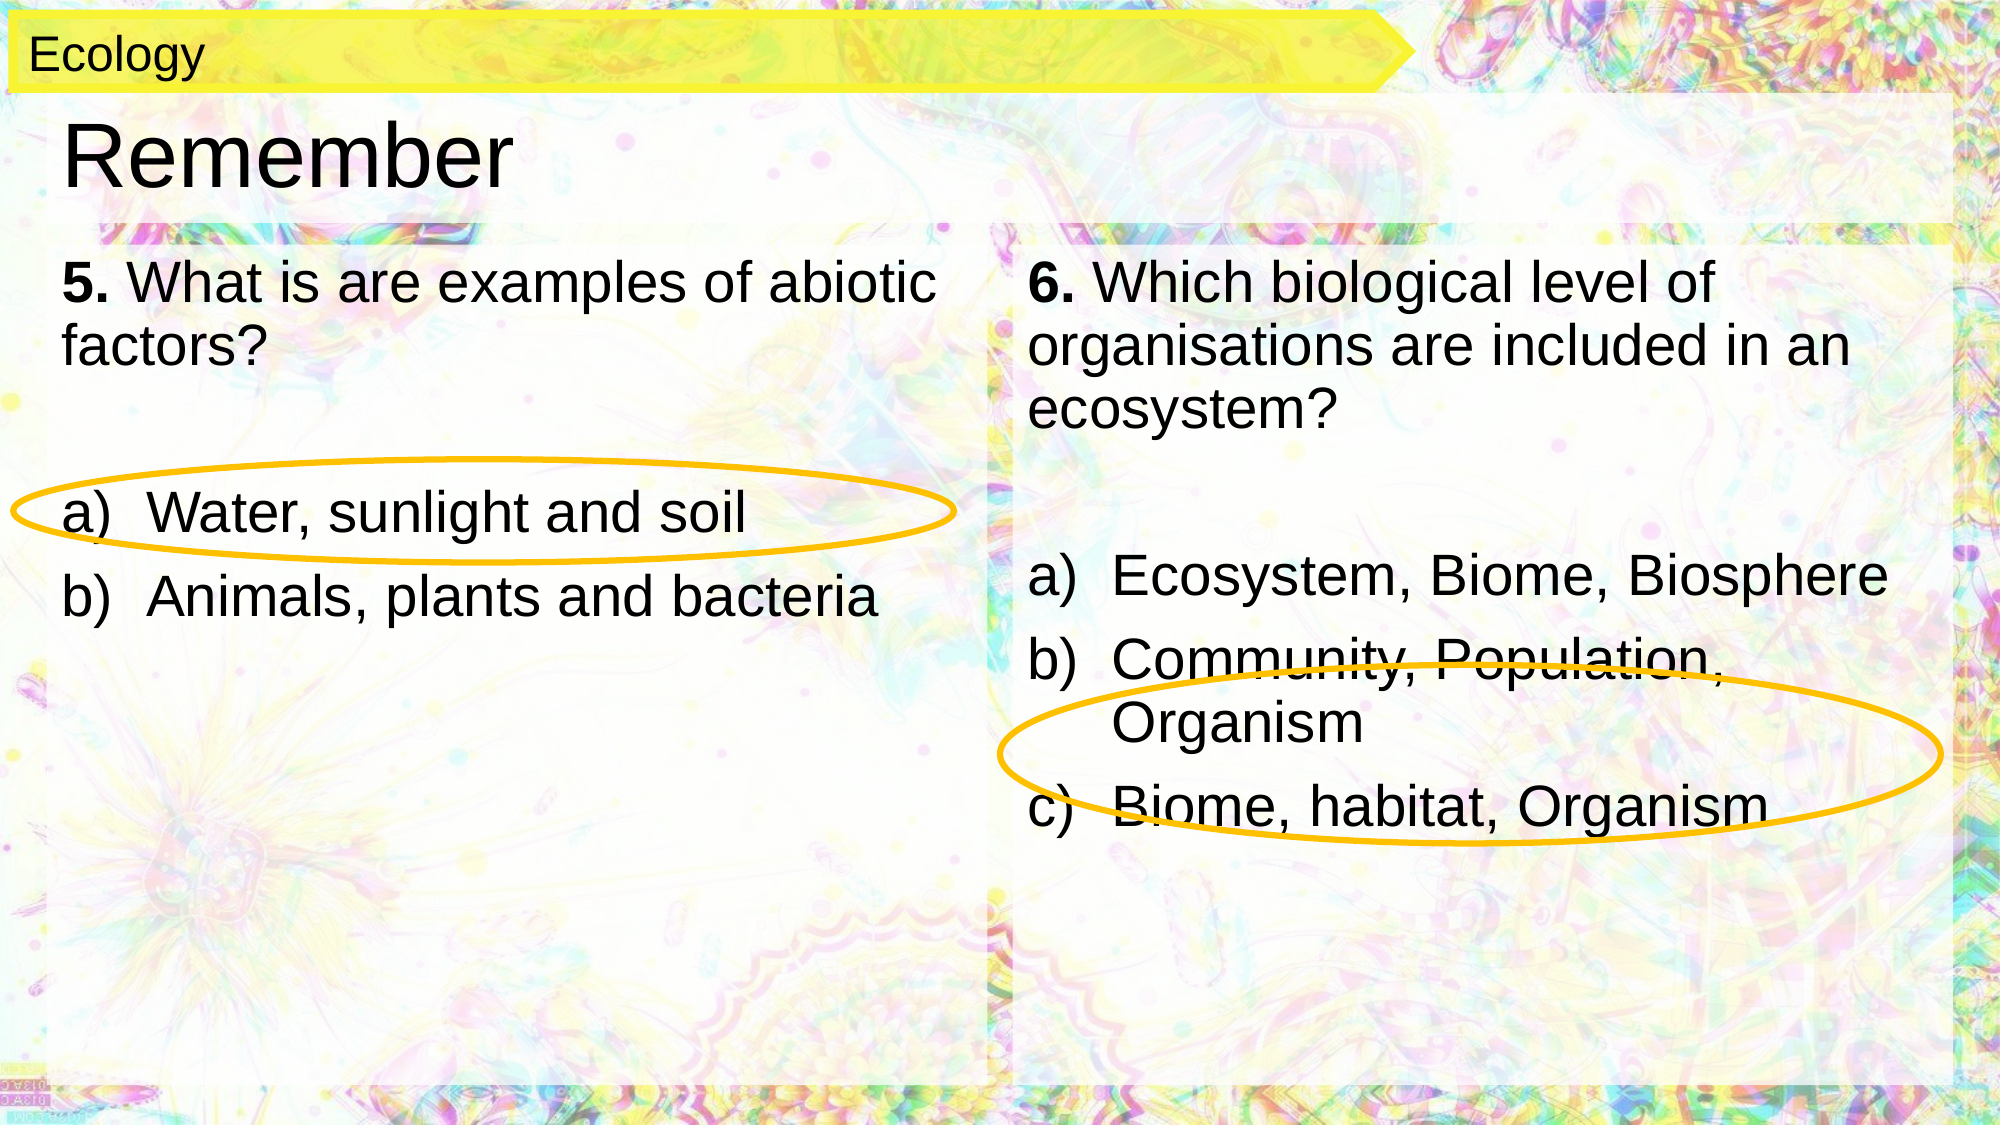

Ecology

# Remember
6. Which biological level of organisations are included in an ecosystem?

Ecosystem, Biome, Biosphere
Community, Population, Organism
Biome, habitat, Organism
5. What is are examples of abiotic factors?

Water, sunlight and soil
Animals, plants and bacteria